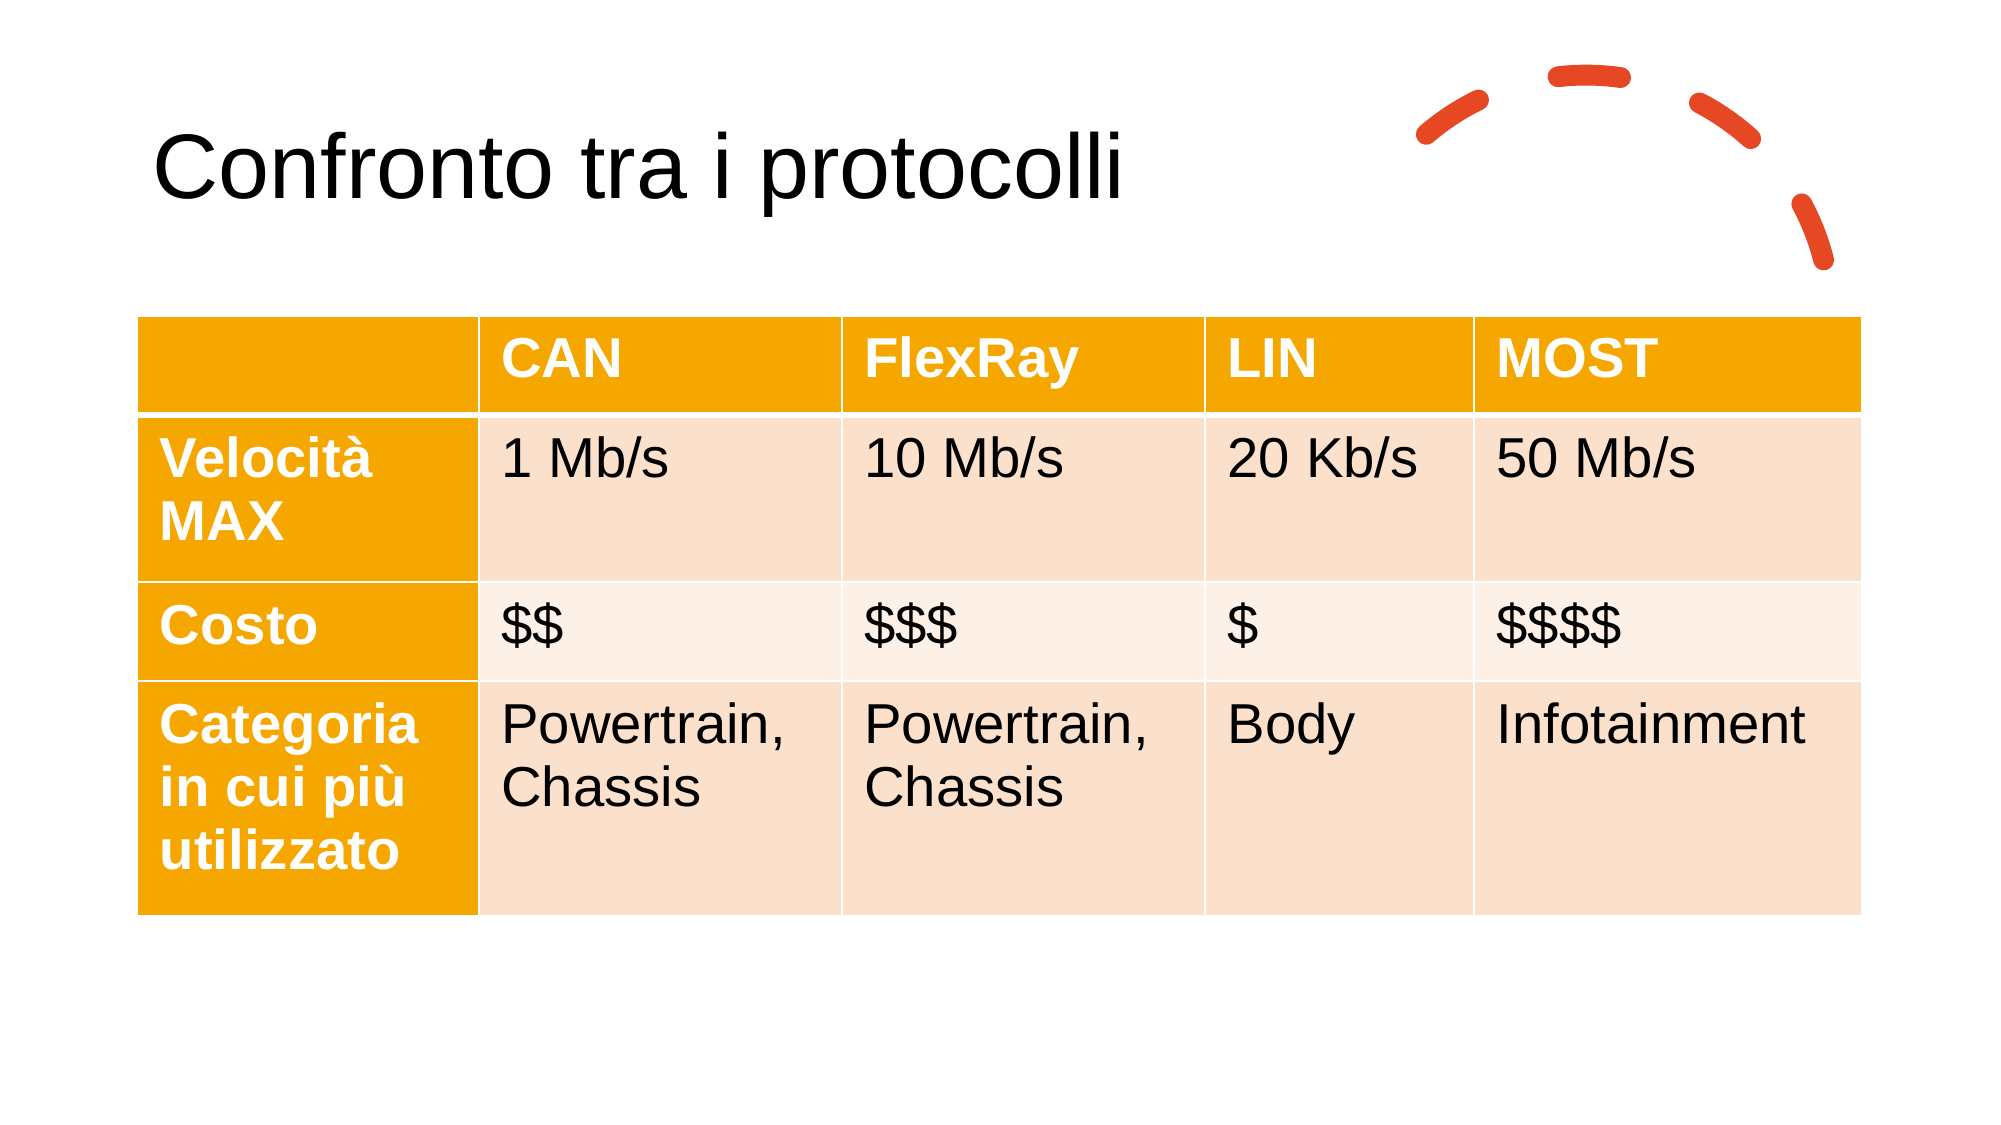

# Confronto tra i protocolli

|  | CAN | FlexRay | LIN | MOST |
| --- | --- | --- | --- | --- |
| Velocità MAX | 1 Mb/s | 10 Mb/s | 20 Kb/s | 50 Mb/s |
| Costo | $$ | $$$ | $ | $$$$ |
| Categoria in cui più utilizzato | Powertrain, Chassis | Powertrain, Chassis | Body | Infotainment |